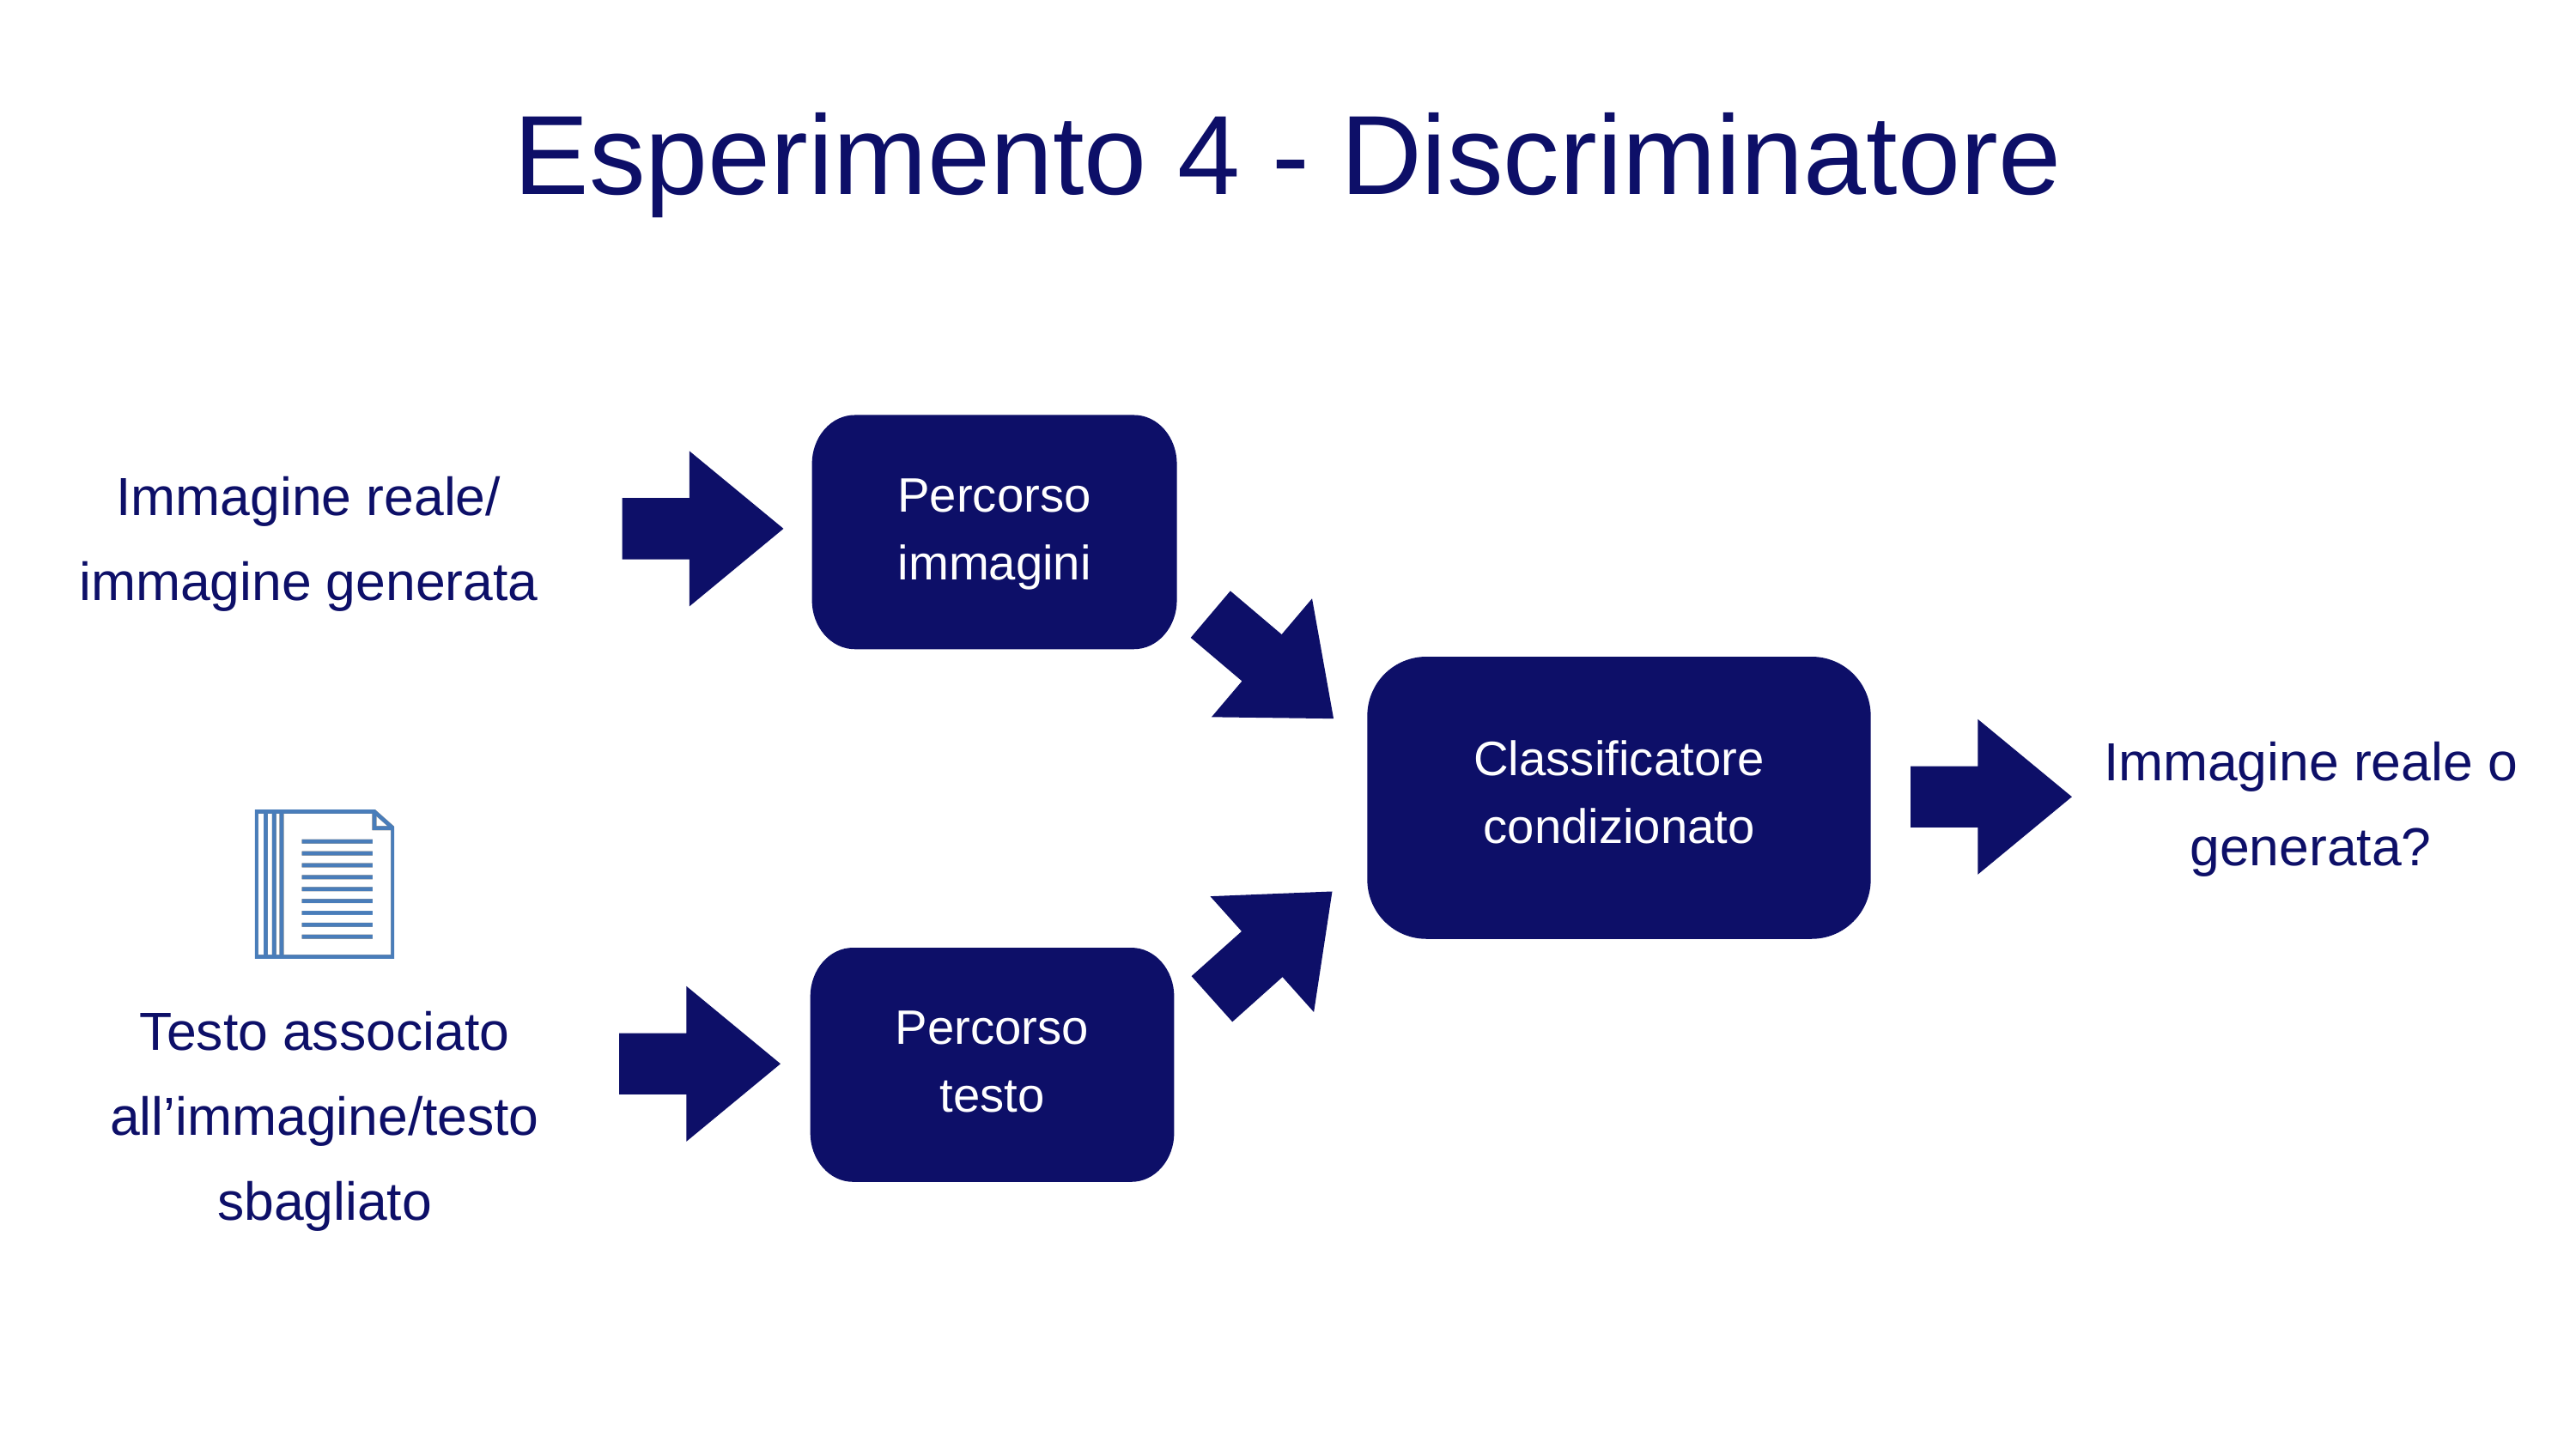

Esperimento 4 - Discriminatore

Percorso
immagini
Immagine reale/
immagine generata

Classificatore
condizionato
Immagine reale o generata?

Percorso
testo
Testo associato all’immagine/testo sbagliato